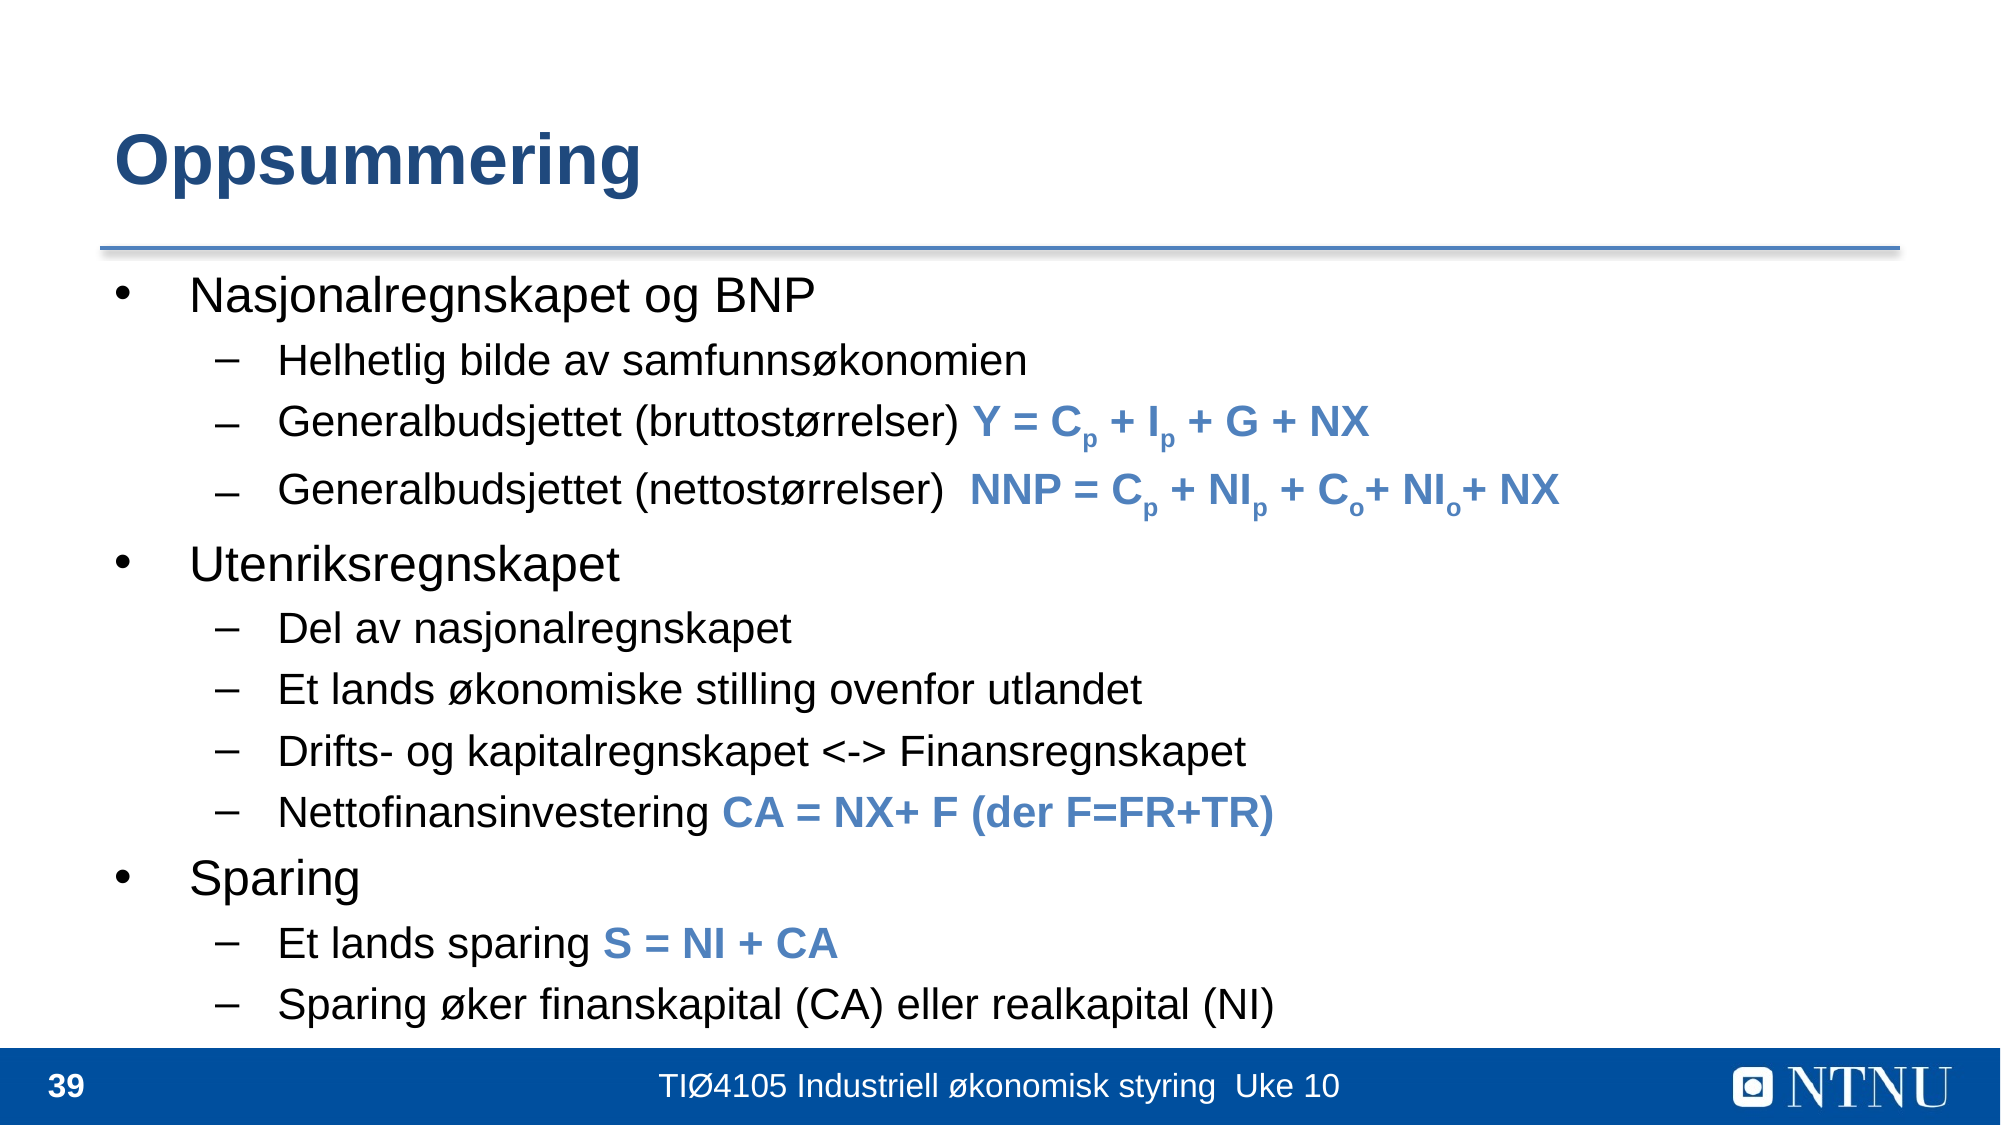

# Oppsummering
Nasjonalregnskapet og BNP
Helhetlig bilde av samfunnsøkonomien
Generalbudsjettet (bruttostørrelser) Y = Cp + Ip + G + NX
Generalbudsjettet (nettostørrelser)  NNP = Cp + NIp + Co+ NIo+ NX
Utenriksregnskapet
Del av nasjonalregnskapet
Et lands økonomiske stilling ovenfor utlandet
Drifts- og kapitalregnskapet <-> Finansregnskapet
Nettofinansinvestering CA = NX+ F (der F=FR+TR)
Sparing
Et lands sparing S = NI + CA
Sparing øker finanskapital (CA) eller realkapital (NI)

39
TIØ4105 Industriell økonomisk styring  Uke 10